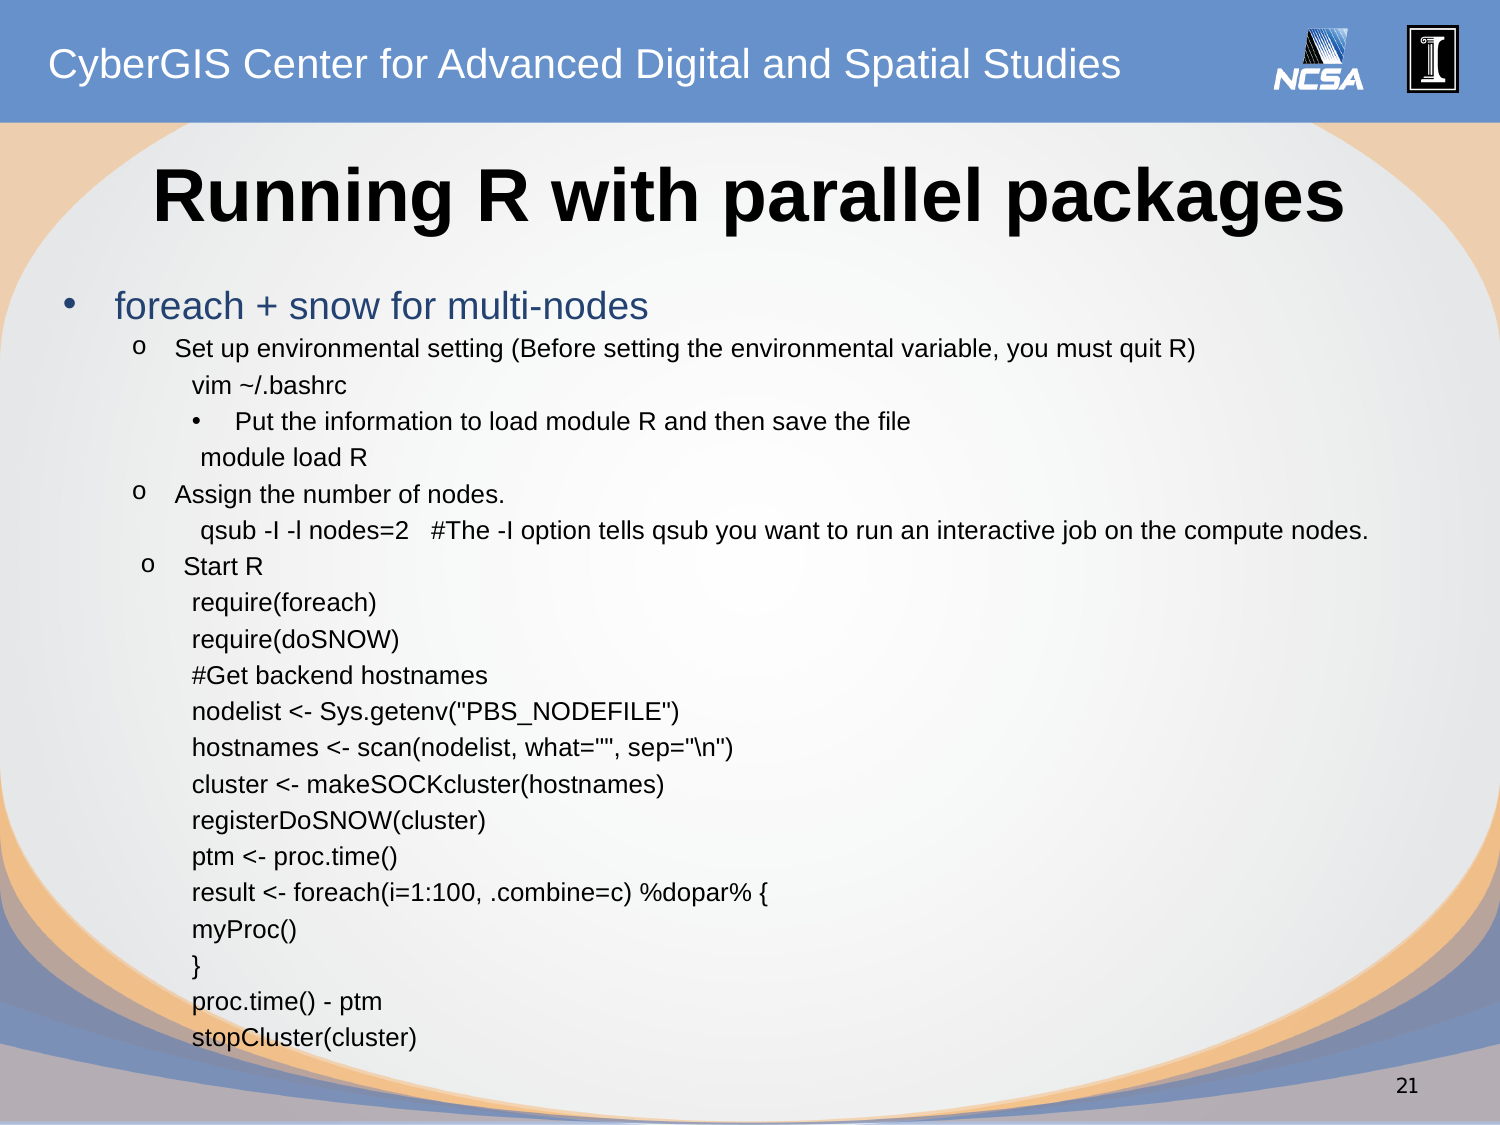

# Running R with parallel packages
foreach + snow for multi-nodes
Set up environmental setting (Before setting the environmental variable, you must quit R)
vim ~/.bashrc
Put the information to load module R and then save the file
module load R
Assign the number of nodes.
qsub -I -l nodes=2   #The -I option tells qsub you want to run an interactive job on the compute nodes.
Start R
require(foreach)
require(doSNOW)
#Get backend hostnames
nodelist <- Sys.getenv("PBS_NODEFILE")
hostnames <- scan(nodelist, what="", sep="\n")
cluster <- makeSOCKcluster(hostnames)
registerDoSNOW(cluster)
ptm <- proc.time()
result <- foreach(i=1:100, .combine=c) %dopar% {
myProc()
}
proc.time() - ptm
stopCluster(cluster)

21